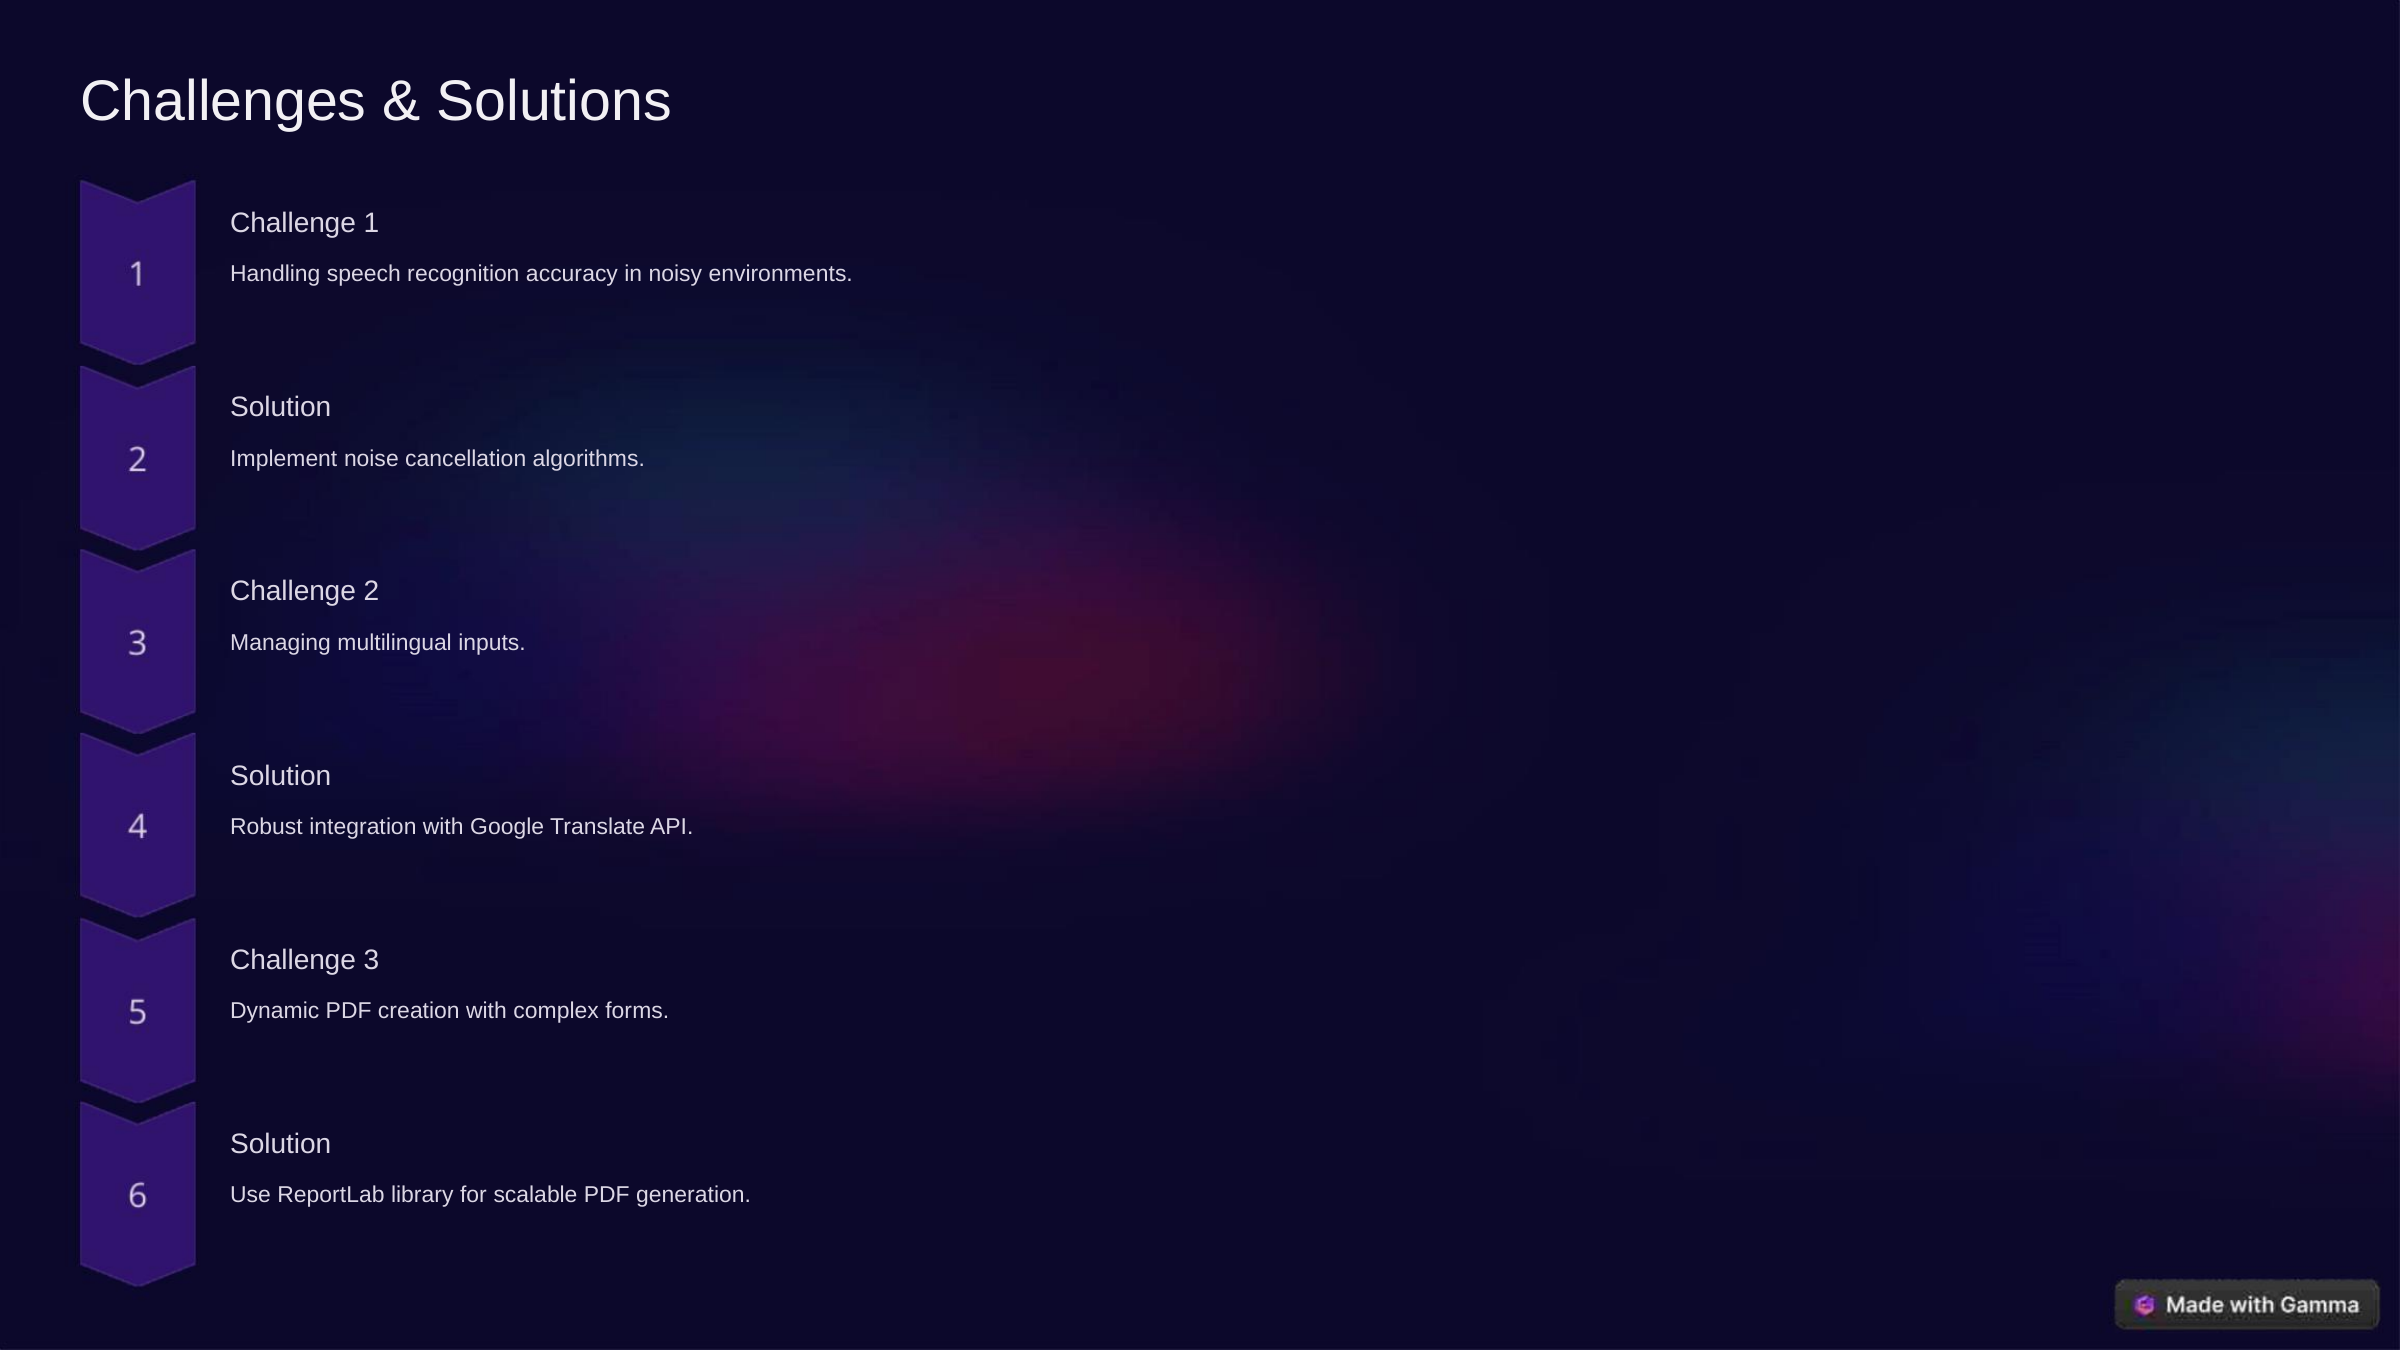

Challenges & Solutions
Challenge 1
Handling speech recognition accuracy in noisy environments.
Solution
Implement noise cancellation algorithms.
Challenge 2
Managing multilingual inputs.
Solution
Robust integration with Google Translate API.
Challenge 3
Dynamic PDF creation with complex forms.
Solution
Use ReportLab library for scalable PDF generation.